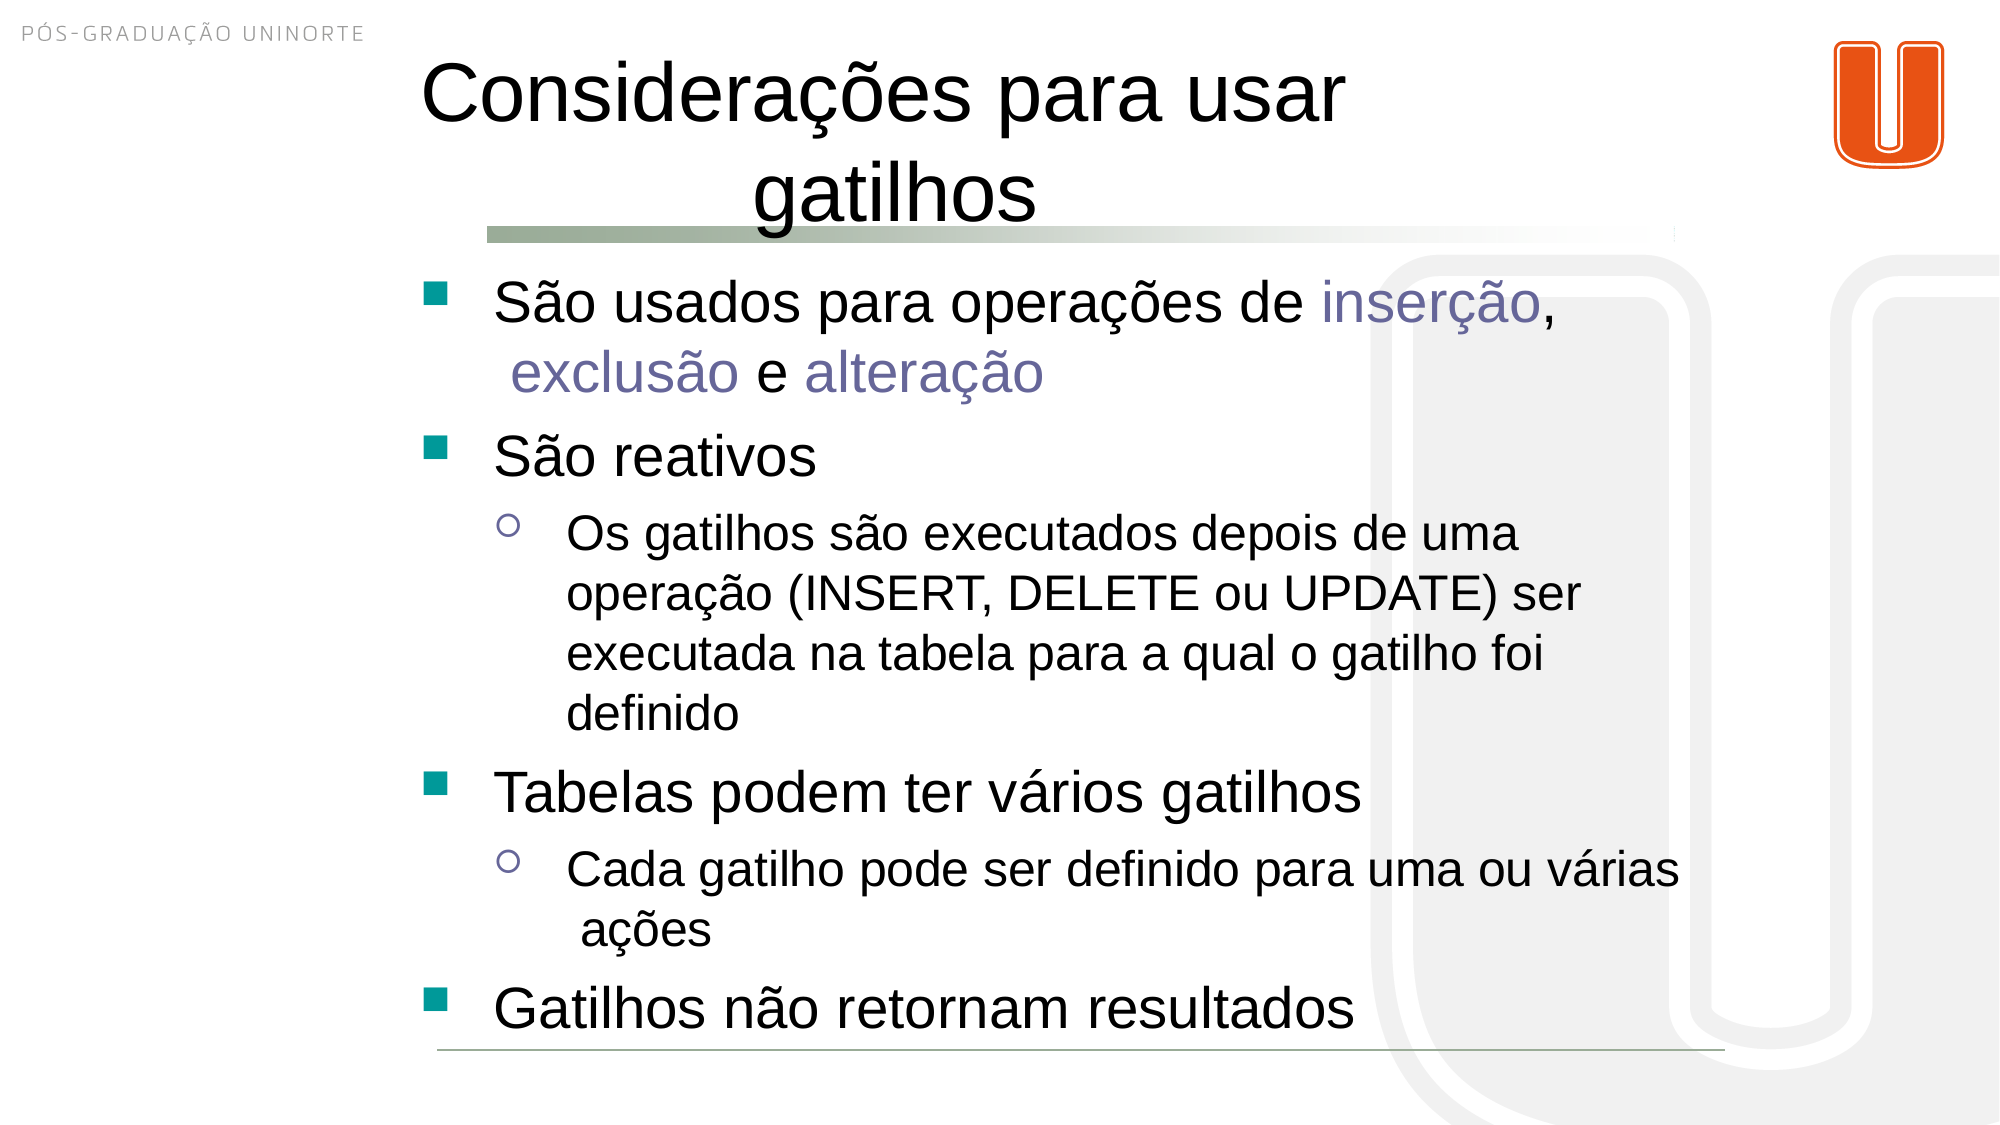

# Considerações para usar  gatilhos

São usados para operações de inserção,  exclusão e alteração
São reativos
Os gatilhos são executados depois de uma  operação (INSERT, DELETE ou UPDATE) ser  executada na tabela para a qual o gatilho foi  definido
Tabelas podem ter vários gatilhos
Cada gatilho pode ser definido para uma ou várias  ações
Gatilhos não retornam resultados